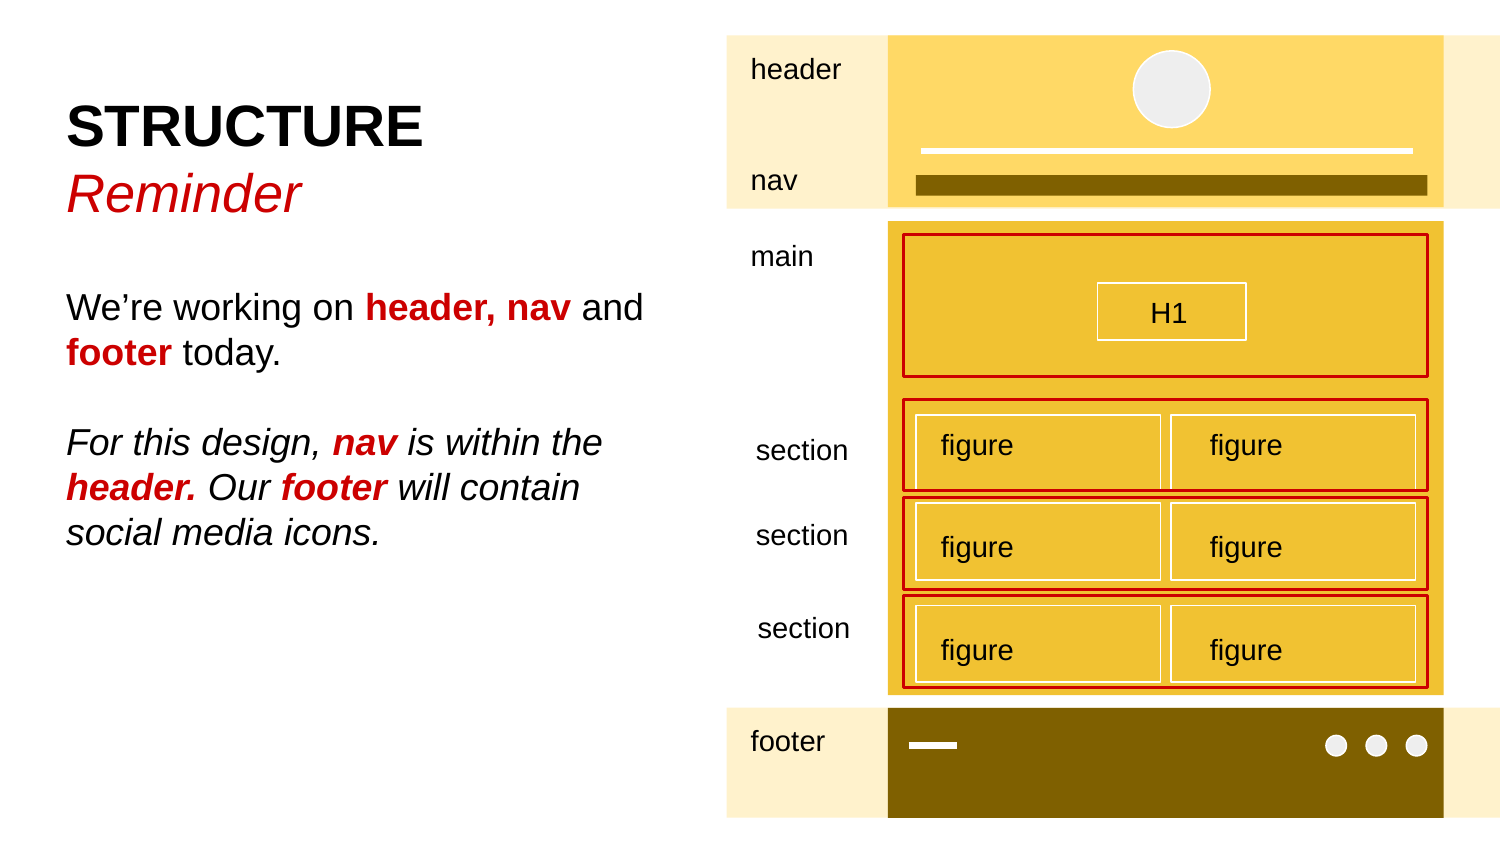

header

# STRUCTURE
Reminder

We’re working on header, nav and footer today.

For this design, nav is within the header. Our footer will contain social media icons.

nav

main

H1

figure
figure

section

section

figure
figure
section

figure
figure

footer